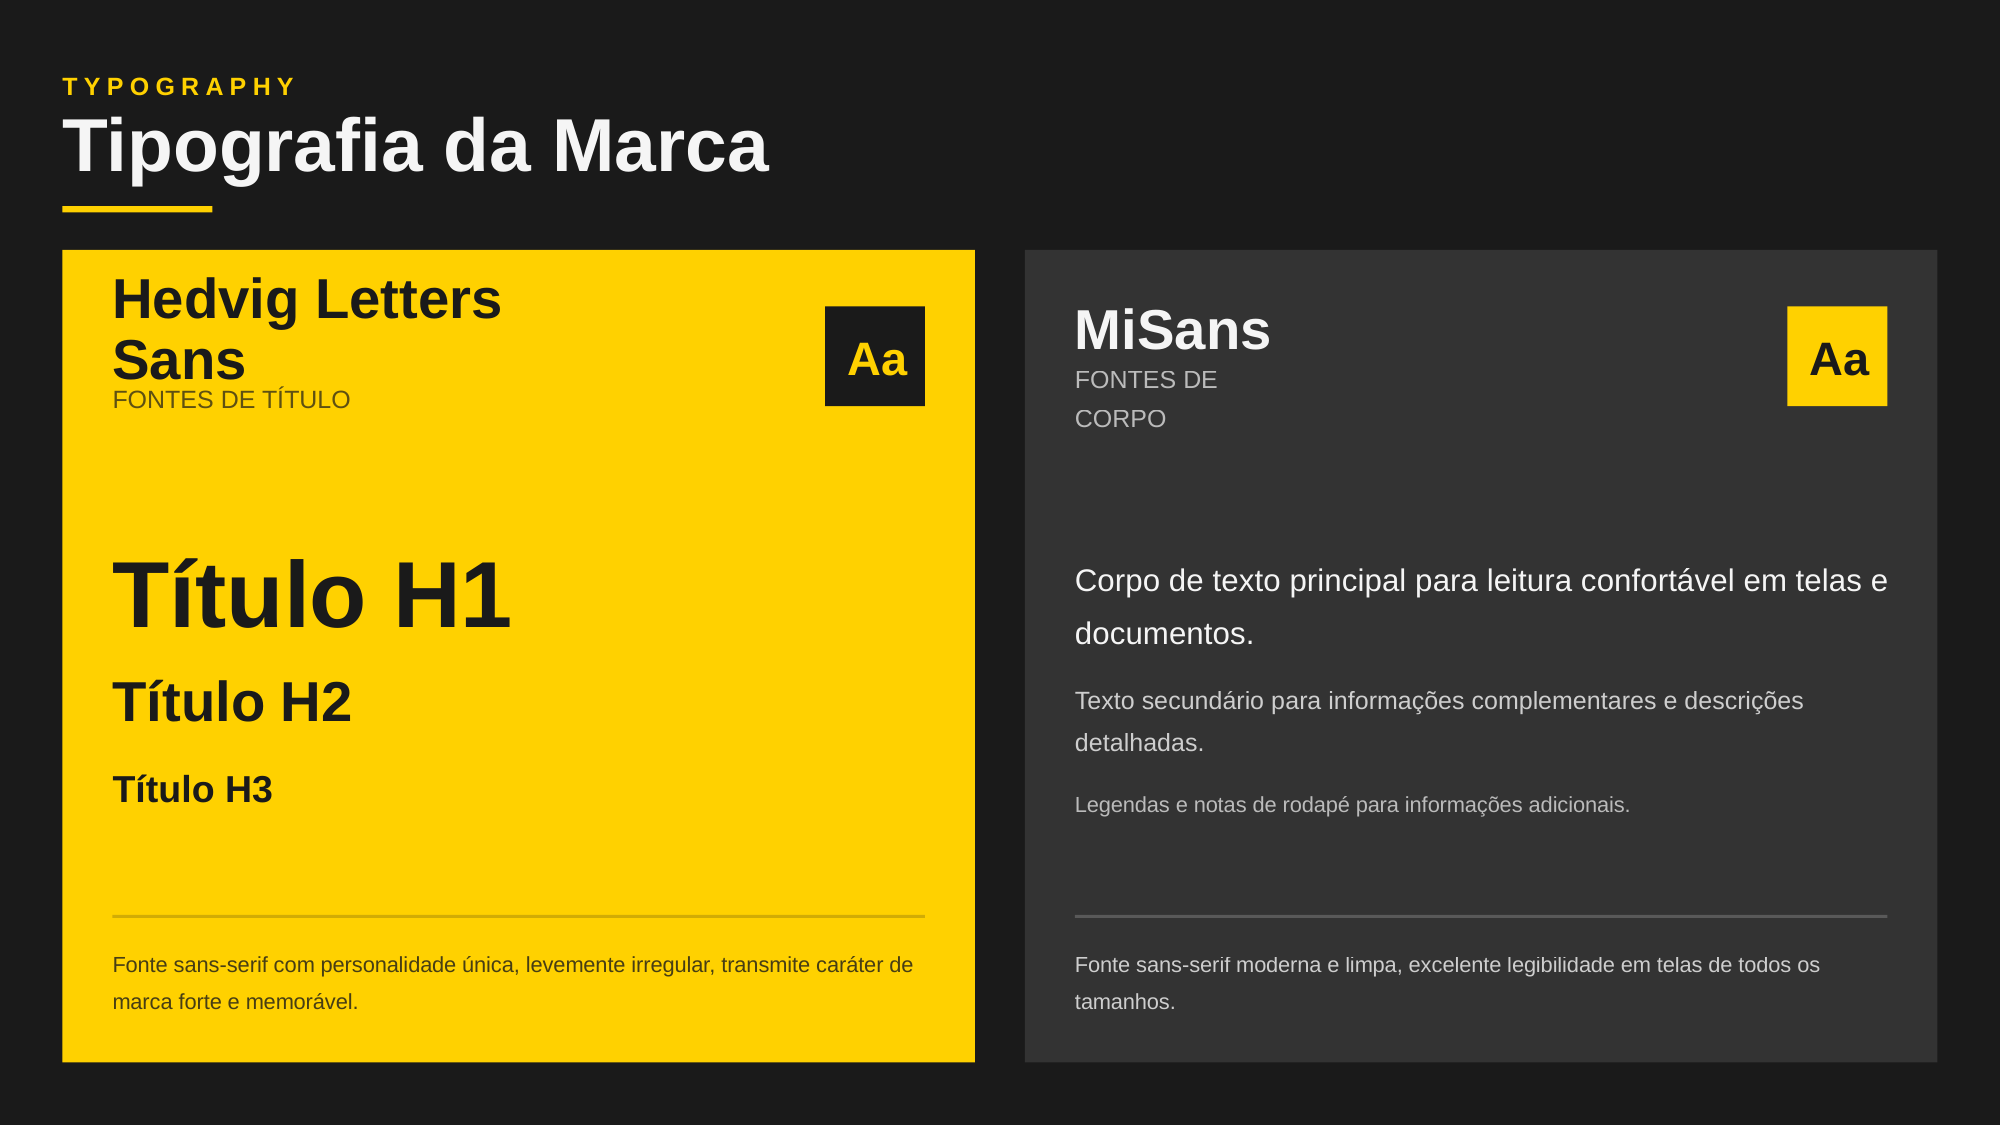

TYPOGRAPHY
Tipografia da Marca

Hedvig Letters Sans
MiSans

Aa
Aa
FONTES DE TÍTULO
FONTES DE CORPO
Corpo de texto principal para leitura confortável em telas e documentos.
Título H1
Título H2
Texto secundário para informações complementares e descrições detalhadas.
Título H3
Legendas e notas de rodapé para informações adicionais.

Fonte sans-serif com personalidade única, levemente irregular, transmite caráter de marca forte e memorável.
Fonte sans-serif moderna e limpa, excelente legibilidade em telas de todos os tamanhos.